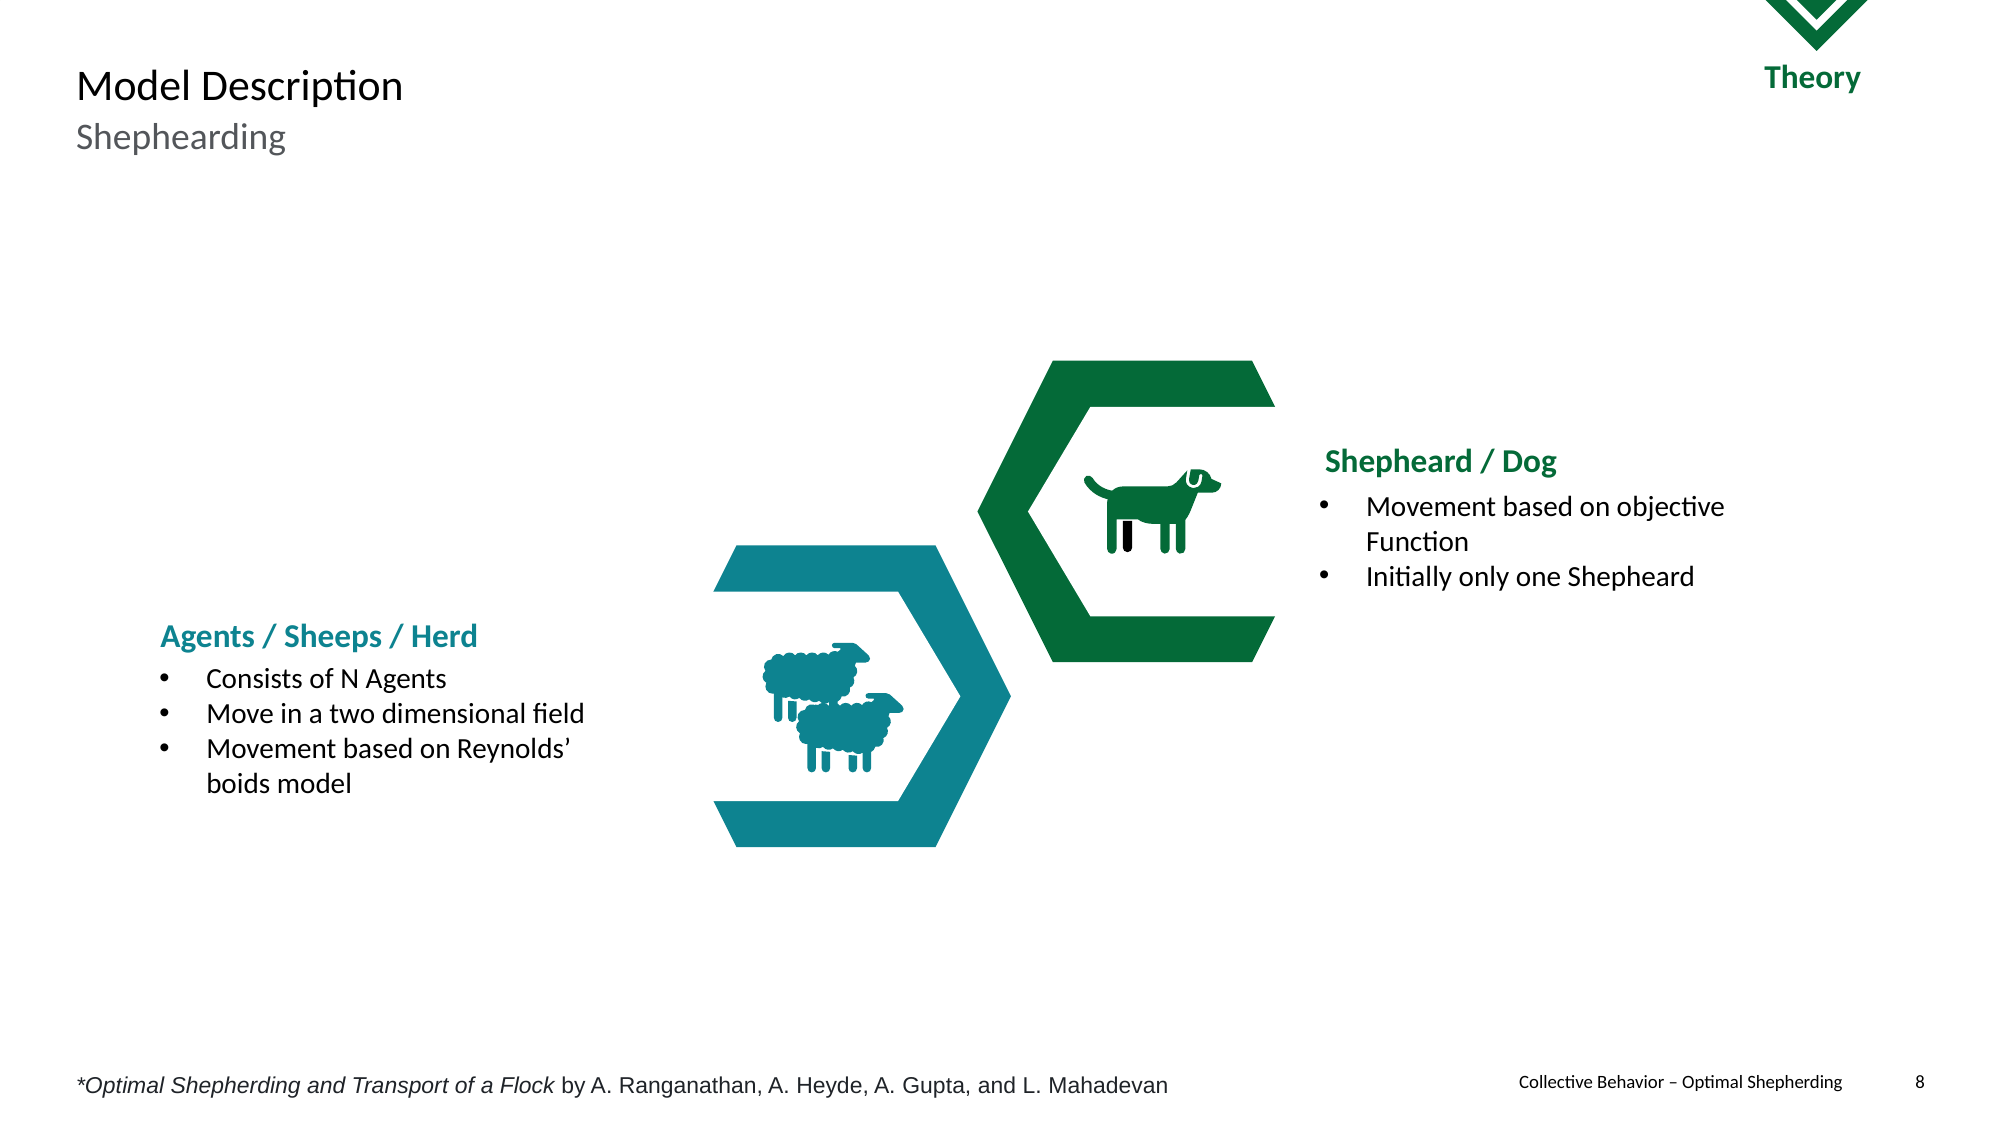

Theory

# Model Description
Shephearding

Shepheard / Dog

Movement based on objective Function
Initially only one Shepheard

Agents / Sheeps / Herd

Consists of N Agents
Move in a two dimensional field
Movement based on Reynolds’ boids model

*Optimal Shepherding and Transport of a Flock by A. Ranganathan, A. Heyde, A. Gupta, and L. Mahadevan